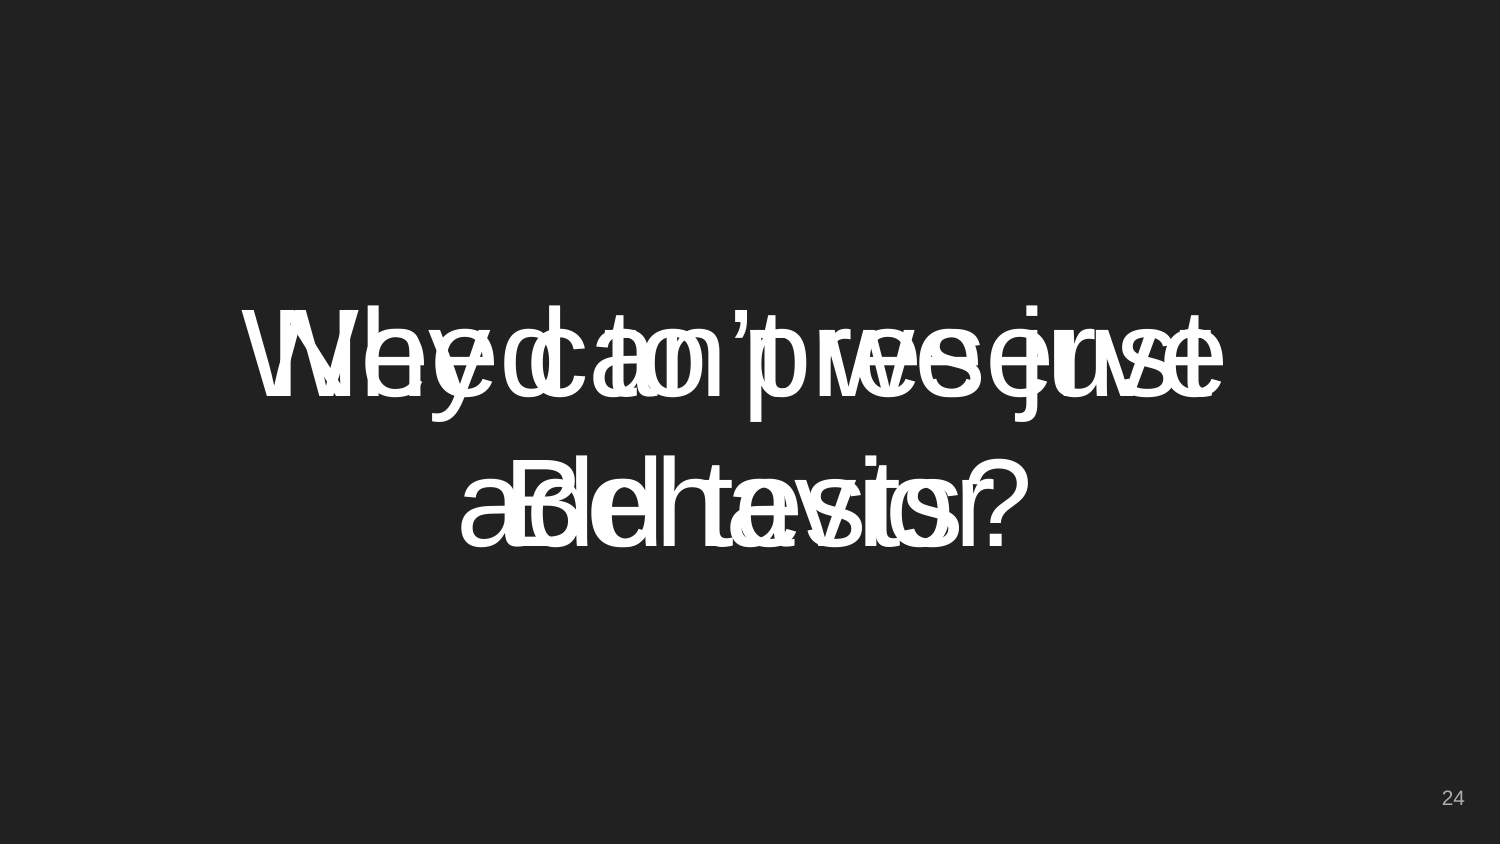

# Why can’t we just
add tests?
Need to preserve Behavior
24